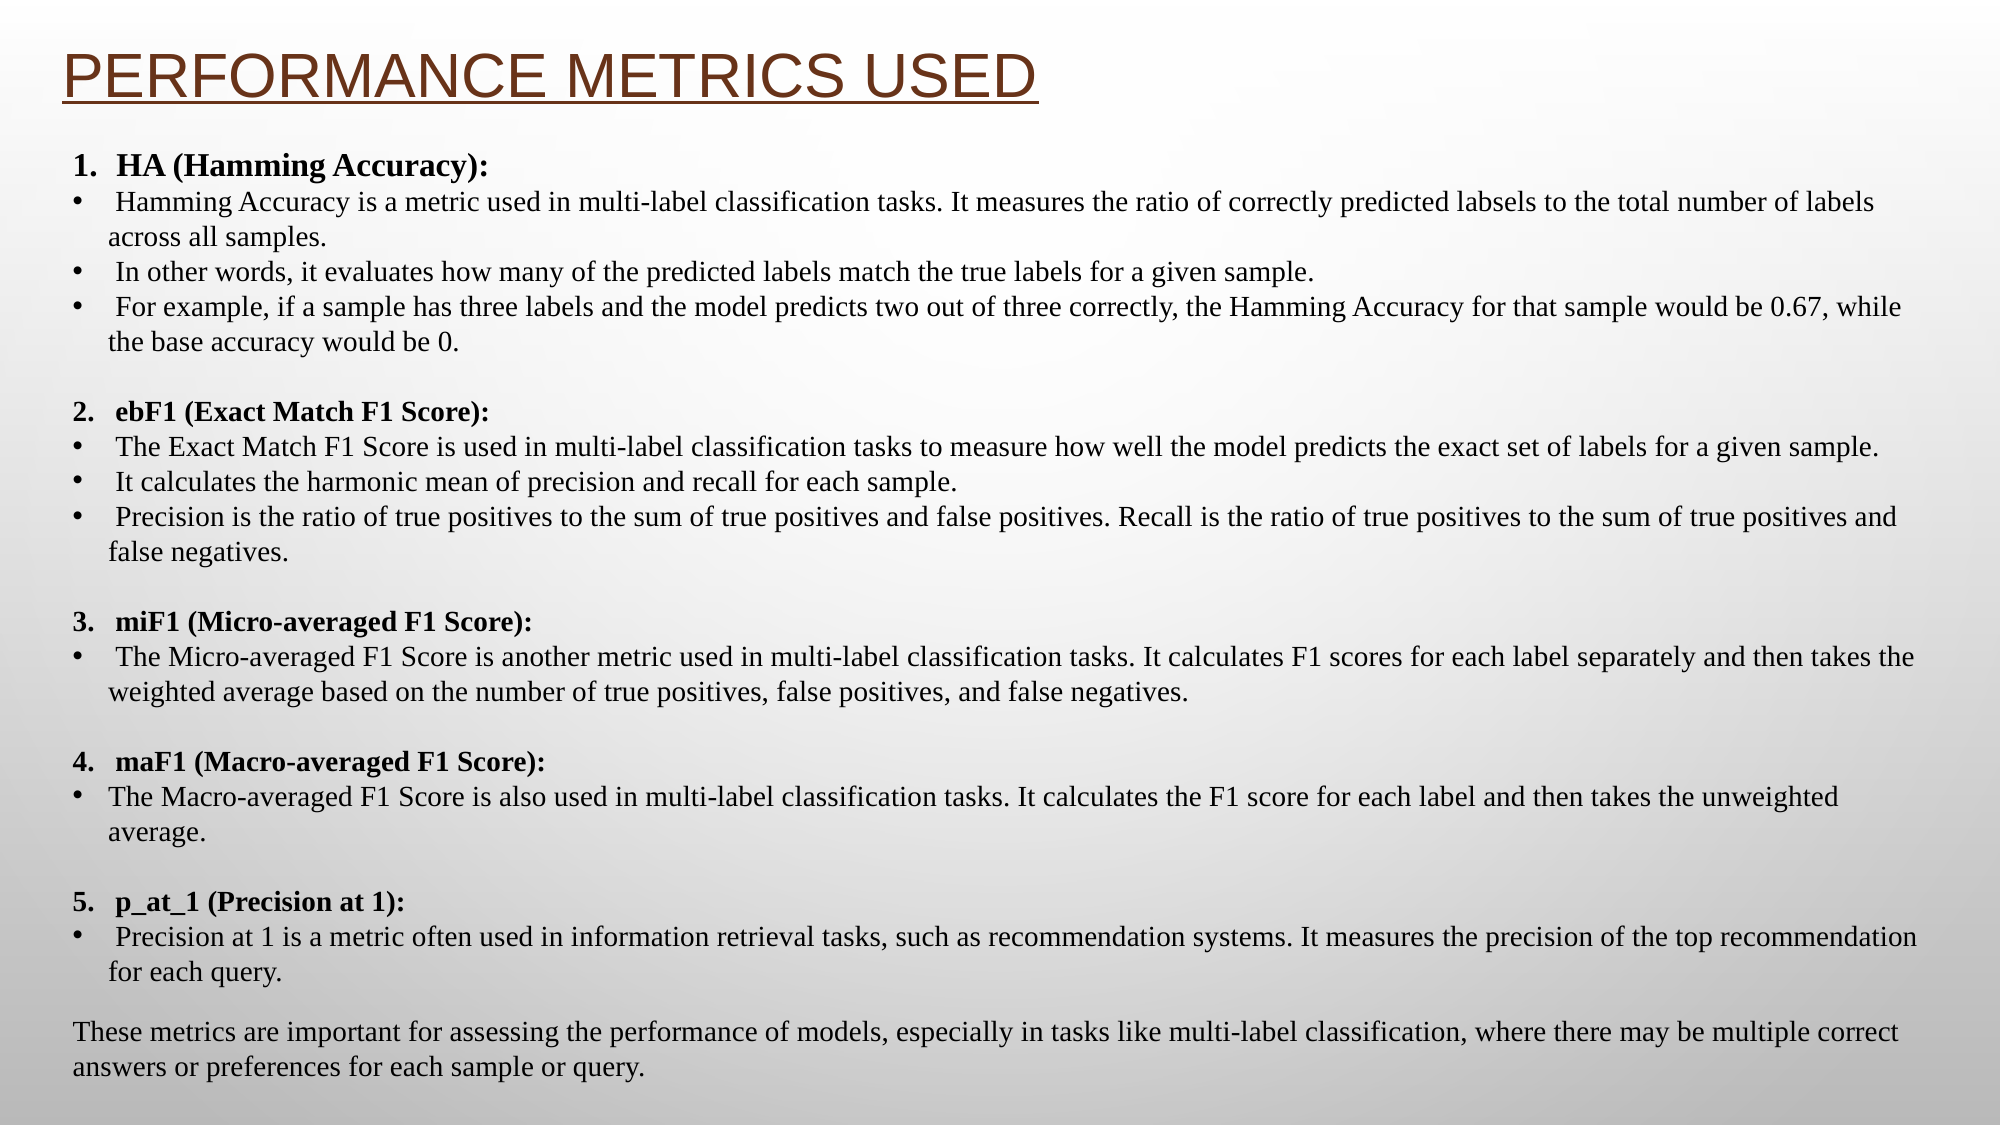

# Performance metrics used
 HA (Hamming Accuracy):
 Hamming Accuracy is a metric used in multi-label classification tasks. It measures the ratio of correctly predicted labsels to the total number of labels across all samples.
 In other words, it evaluates how many of the predicted labels match the true labels for a given sample.
 For example, if a sample has three labels and the model predicts two out of three correctly, the Hamming Accuracy for that sample would be 0.67, while the base accuracy would be 0.
 ebF1 (Exact Match F1 Score):
 The Exact Match F1 Score is used in multi-label classification tasks to measure how well the model predicts the exact set of labels for a given sample.
 It calculates the harmonic mean of precision and recall for each sample.
 Precision is the ratio of true positives to the sum of true positives and false positives. Recall is the ratio of true positives to the sum of true positives and false negatives.
 miF1 (Micro-averaged F1 Score):
 The Micro-averaged F1 Score is another metric used in multi-label classification tasks. It calculates F1 scores for each label separately and then takes the weighted average based on the number of true positives, false positives, and false negatives.
 maF1 (Macro-averaged F1 Score):
The Macro-averaged F1 Score is also used in multi-label classification tasks. It calculates the F1 score for each label and then takes the unweighted average.
 p_at_1 (Precision at 1):
 Precision at 1 is a metric often used in information retrieval tasks, such as recommendation systems. It measures the precision of the top recommendation for each query.
These metrics are important for assessing the performance of models, especially in tasks like multi-label classification, where there may be multiple correct answers or preferences for each sample or query.